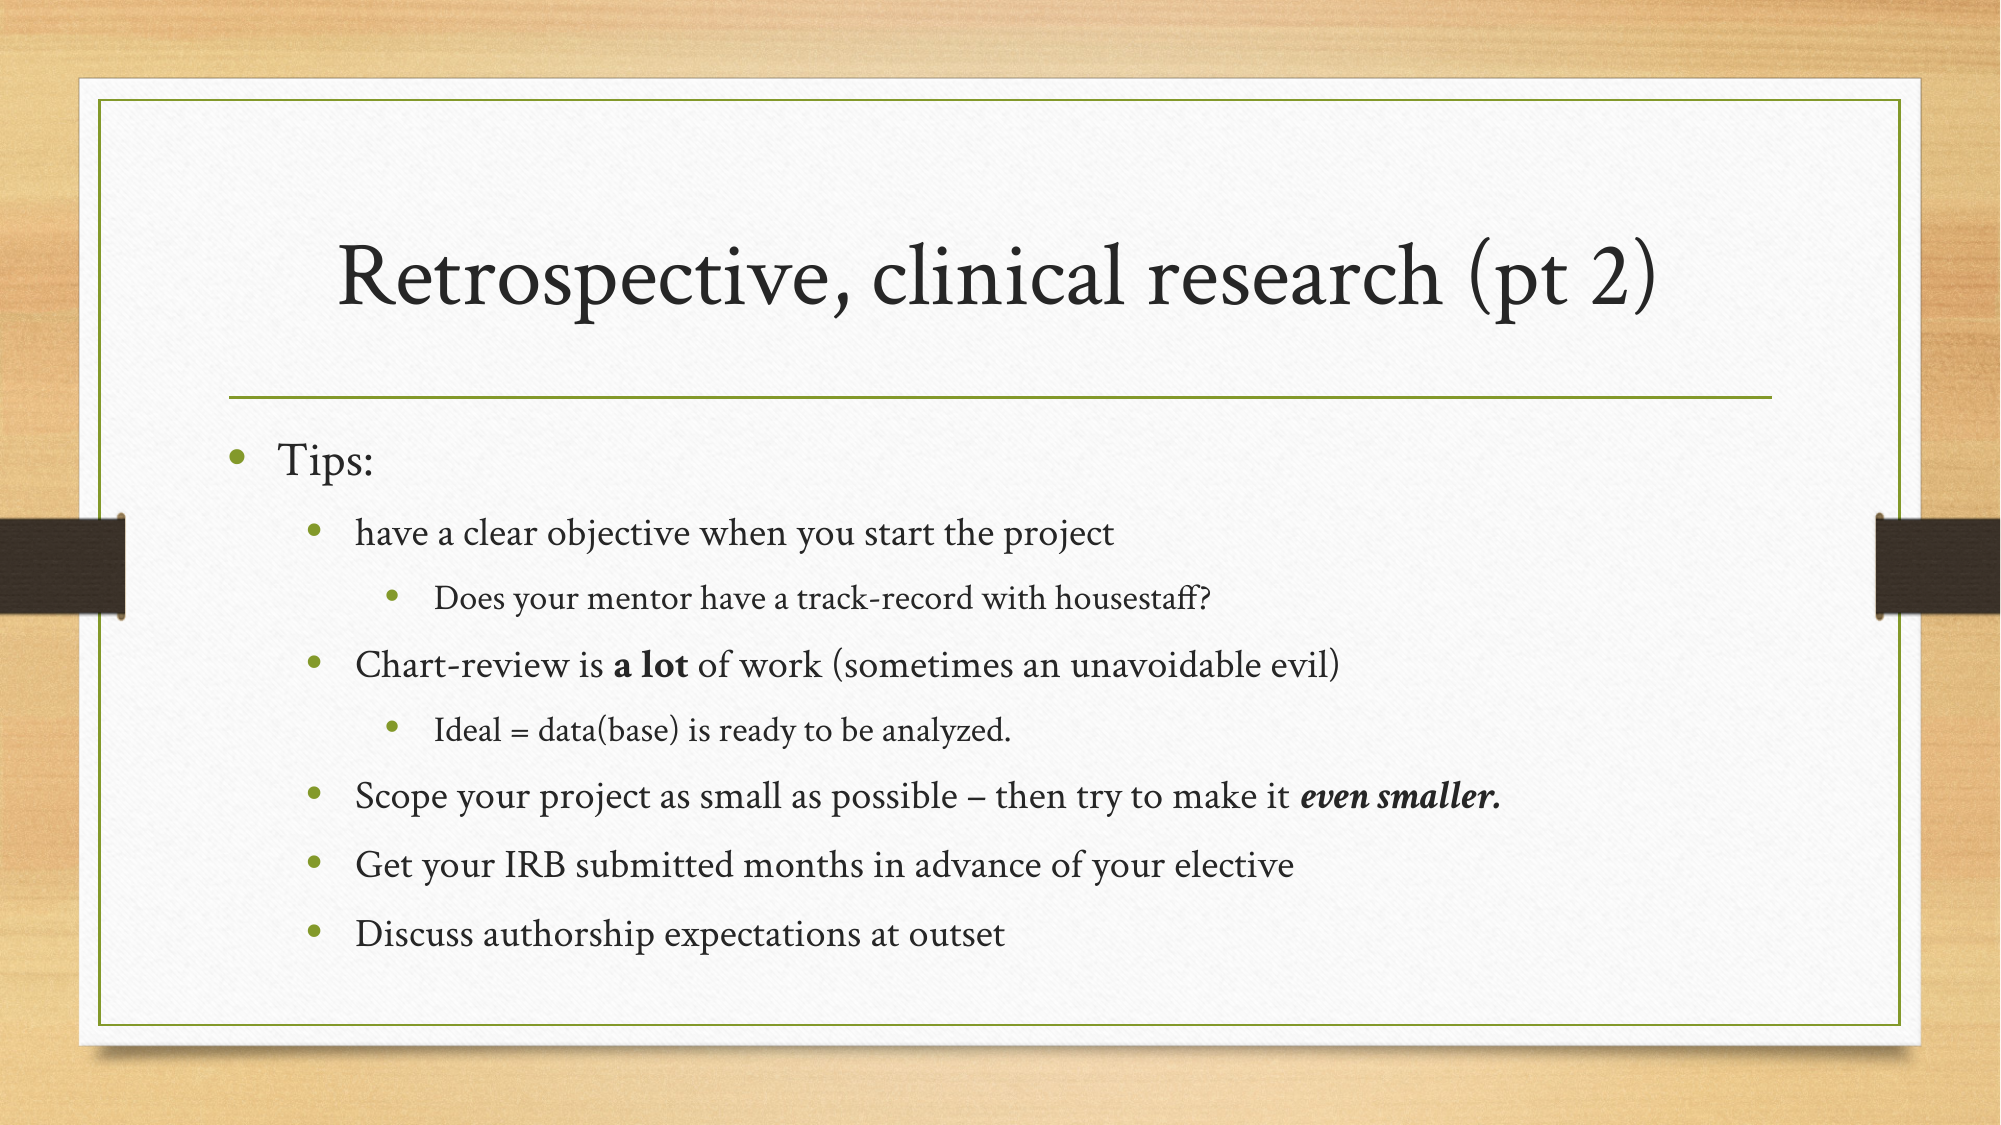

# Retrospective, clinical research (pt 2)
Tips:
have a clear objective when you start the project
Does your mentor have a track-record with housestaff?
Chart-review is a lot of work (sometimes an unavoidable evil)
Ideal = data(base) is ready to be analyzed.
Scope your project as small as possible – then try to make it even smaller.
Get your IRB submitted months in advance of your elective
Discuss authorship expectations at outset